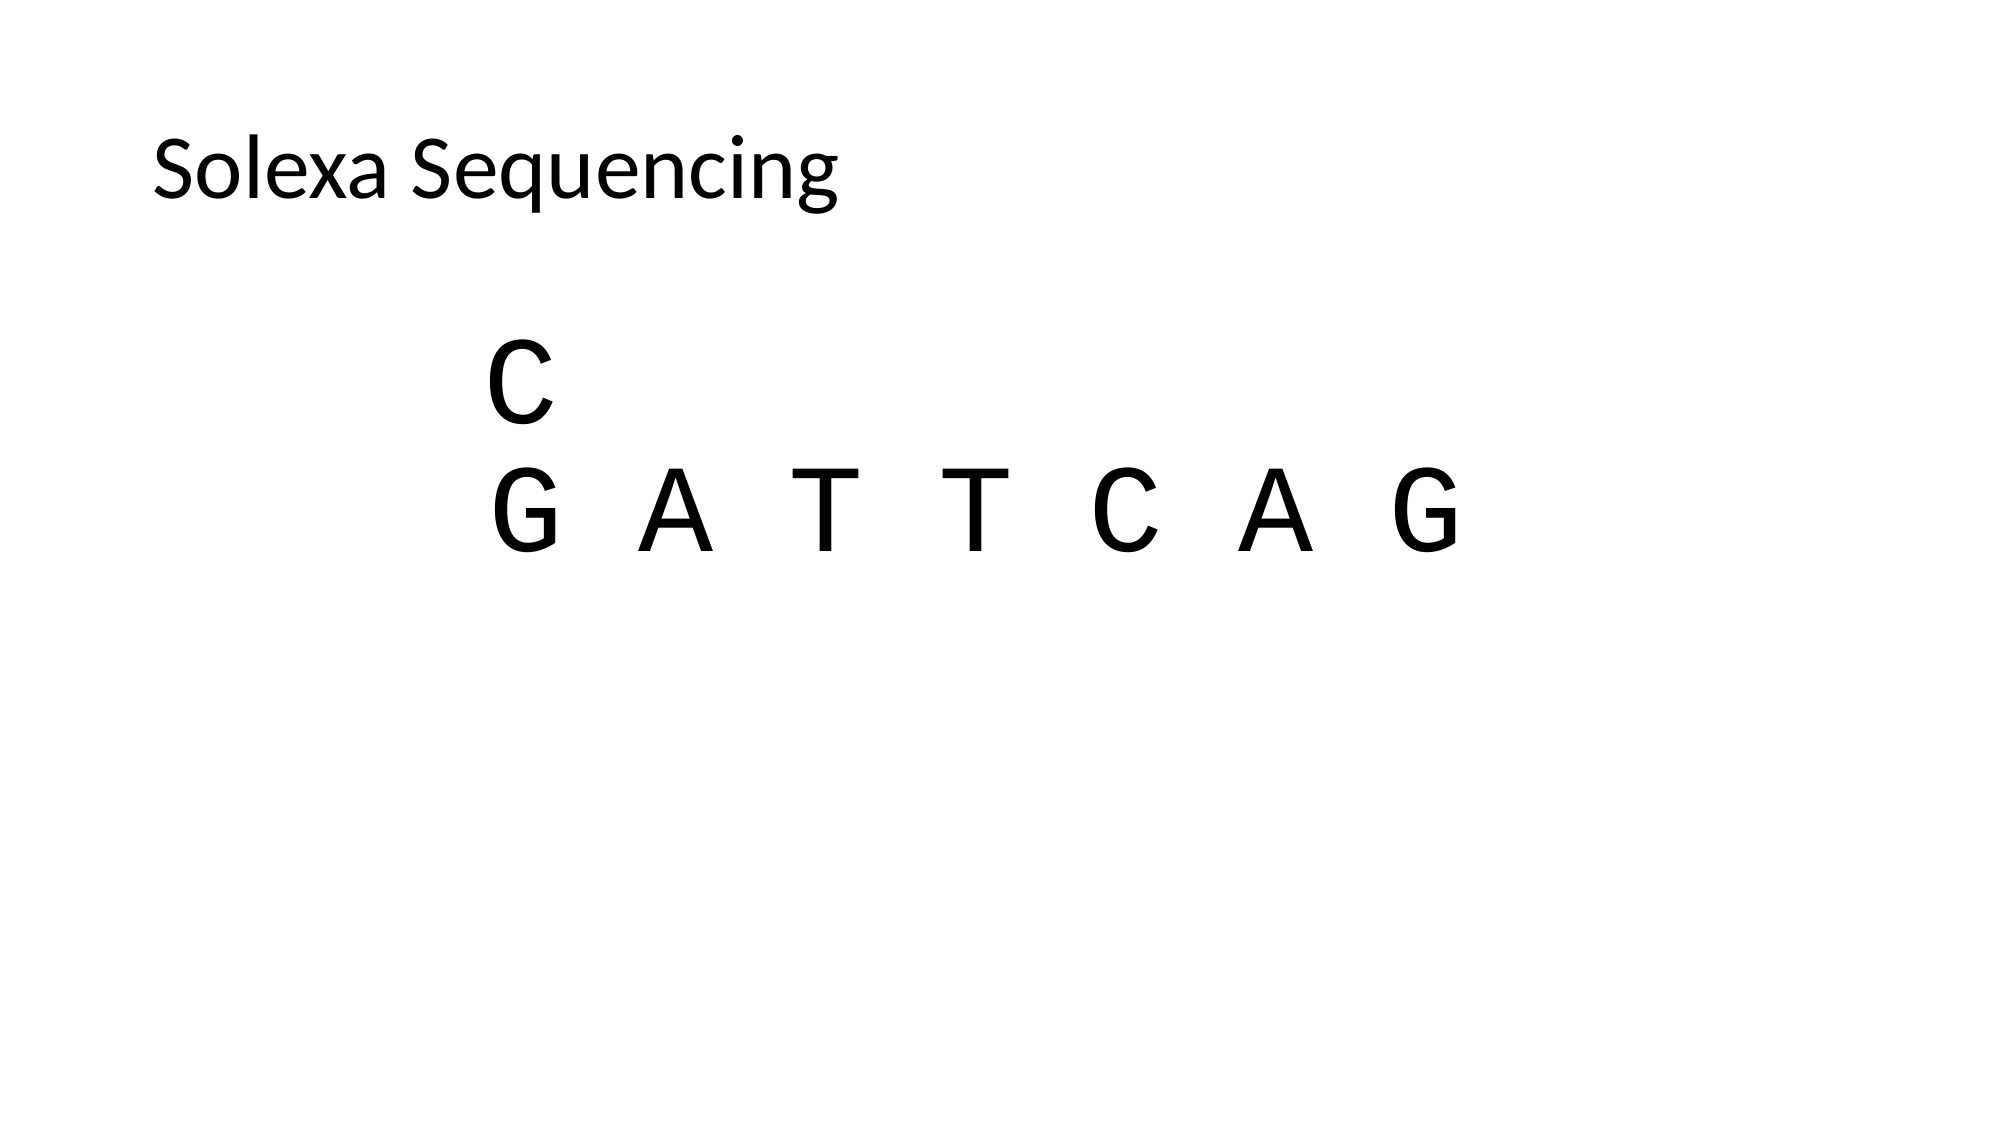

# Solexa Sequencing
C
G A T T C A G